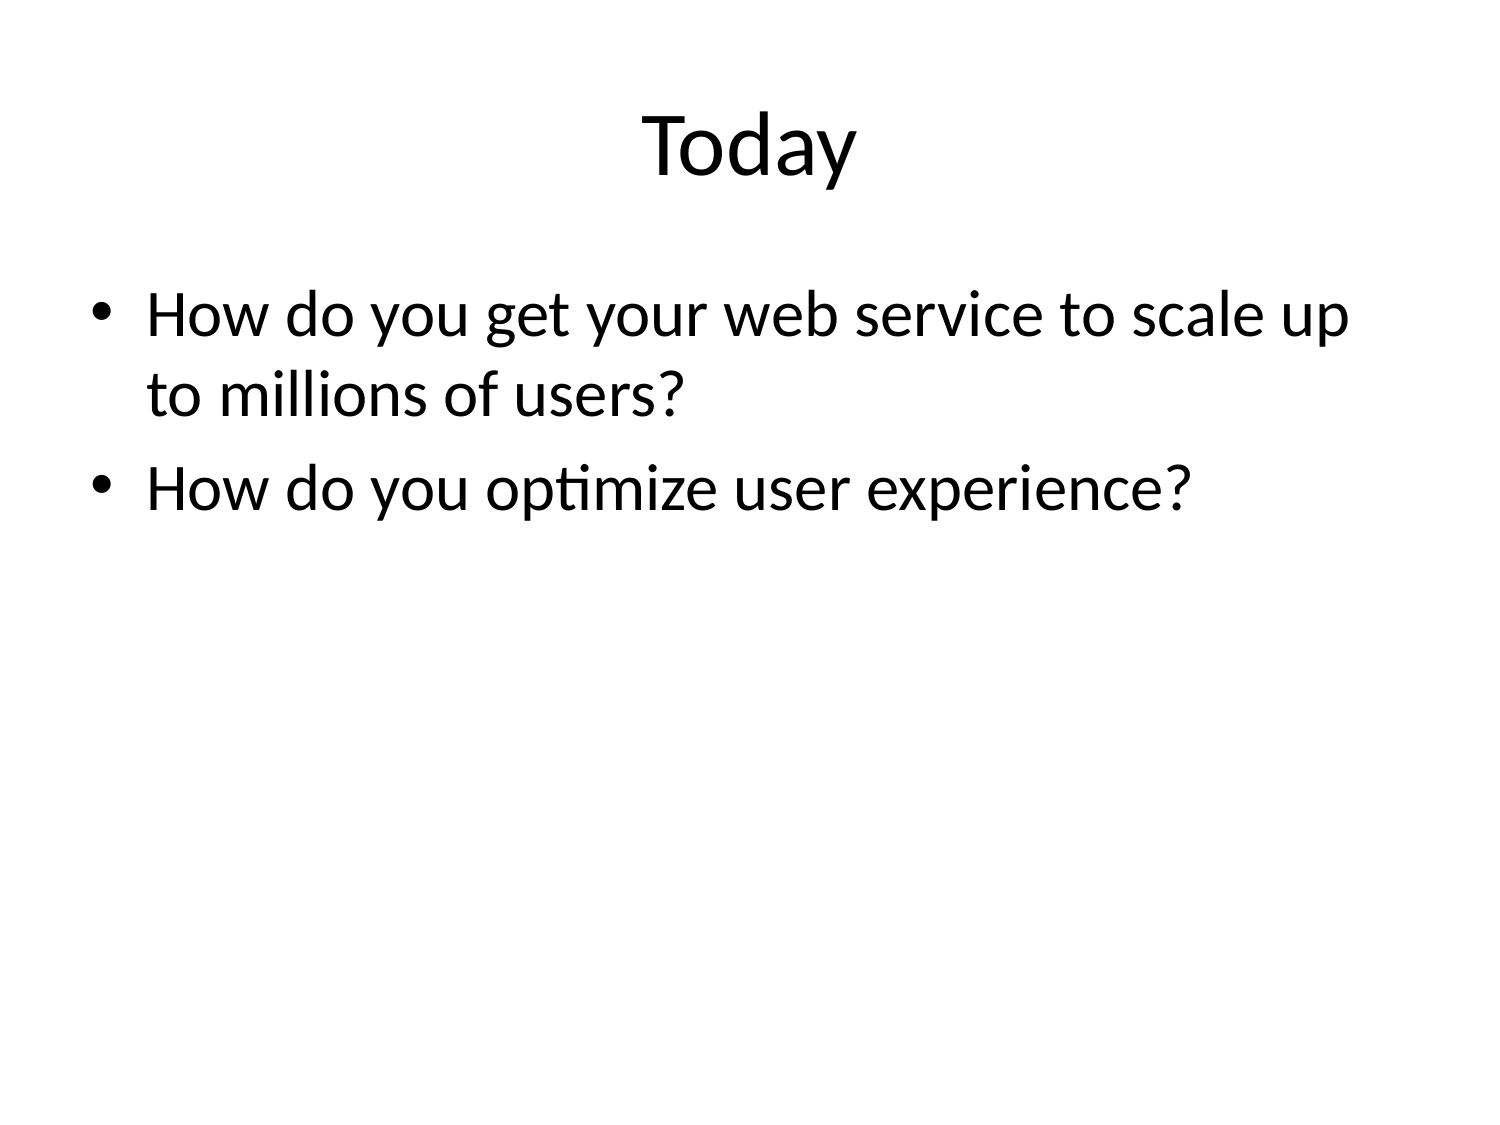

# Today
How do you get your web service to scale up to millions of users?
How do you optimize user experience?